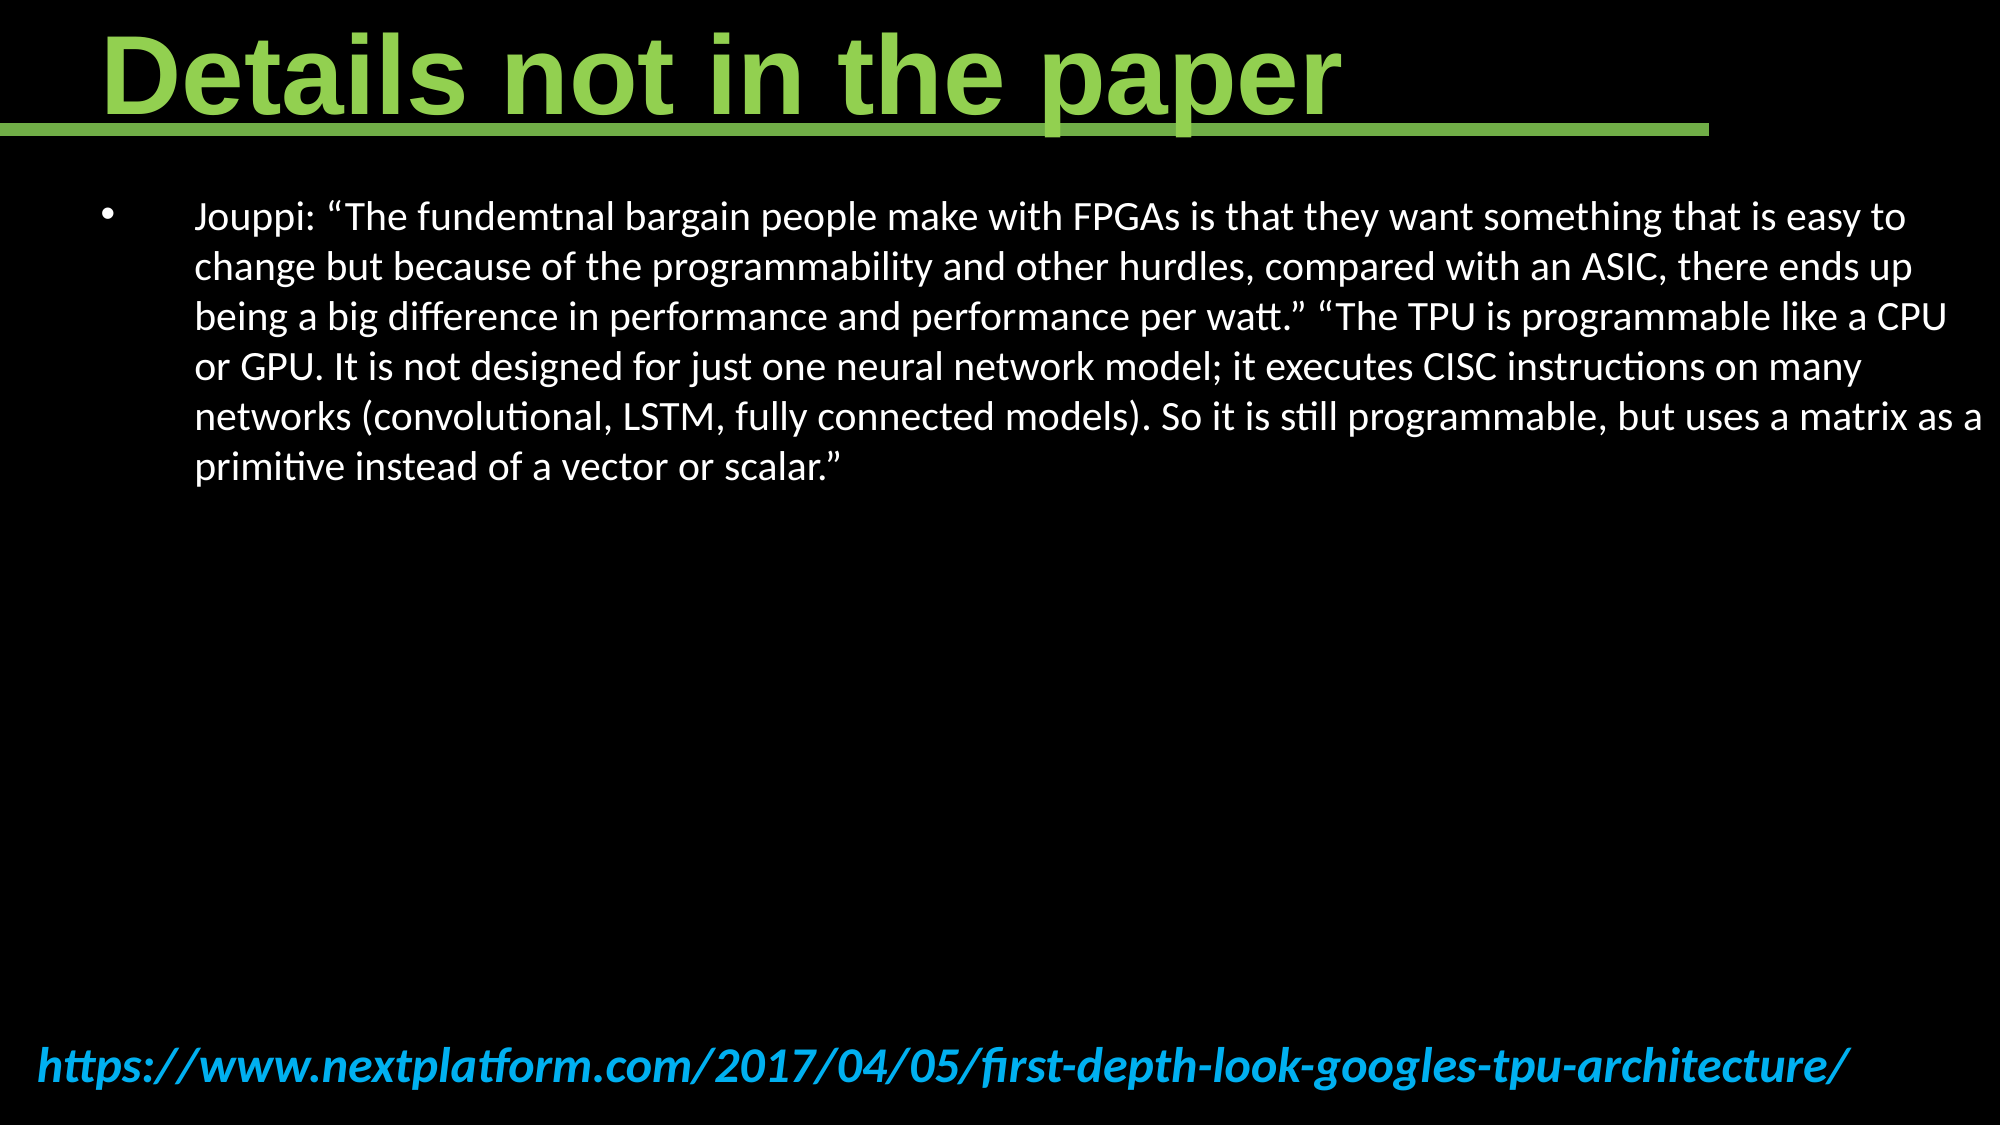

Details not in the paper
Jouppi: “The fundemtnal bargain people make with FPGAs is that they want something that is easy to change but because of the programmability and other hurdles, compared with an ASIC, there ends up being a big difference in performance and performance per watt.” “The TPU is programmable like a CPU or GPU. It is not designed for just one neural network model; it executes CISC instructions on many networks (convolutional, LSTM, fully connected models). So it is still programmable, but uses a matrix as a primitive instead of a vector or scalar.”

https://www.nextplatform.com/2017/04/05/first-depth-look-googles-tpu-architecture/